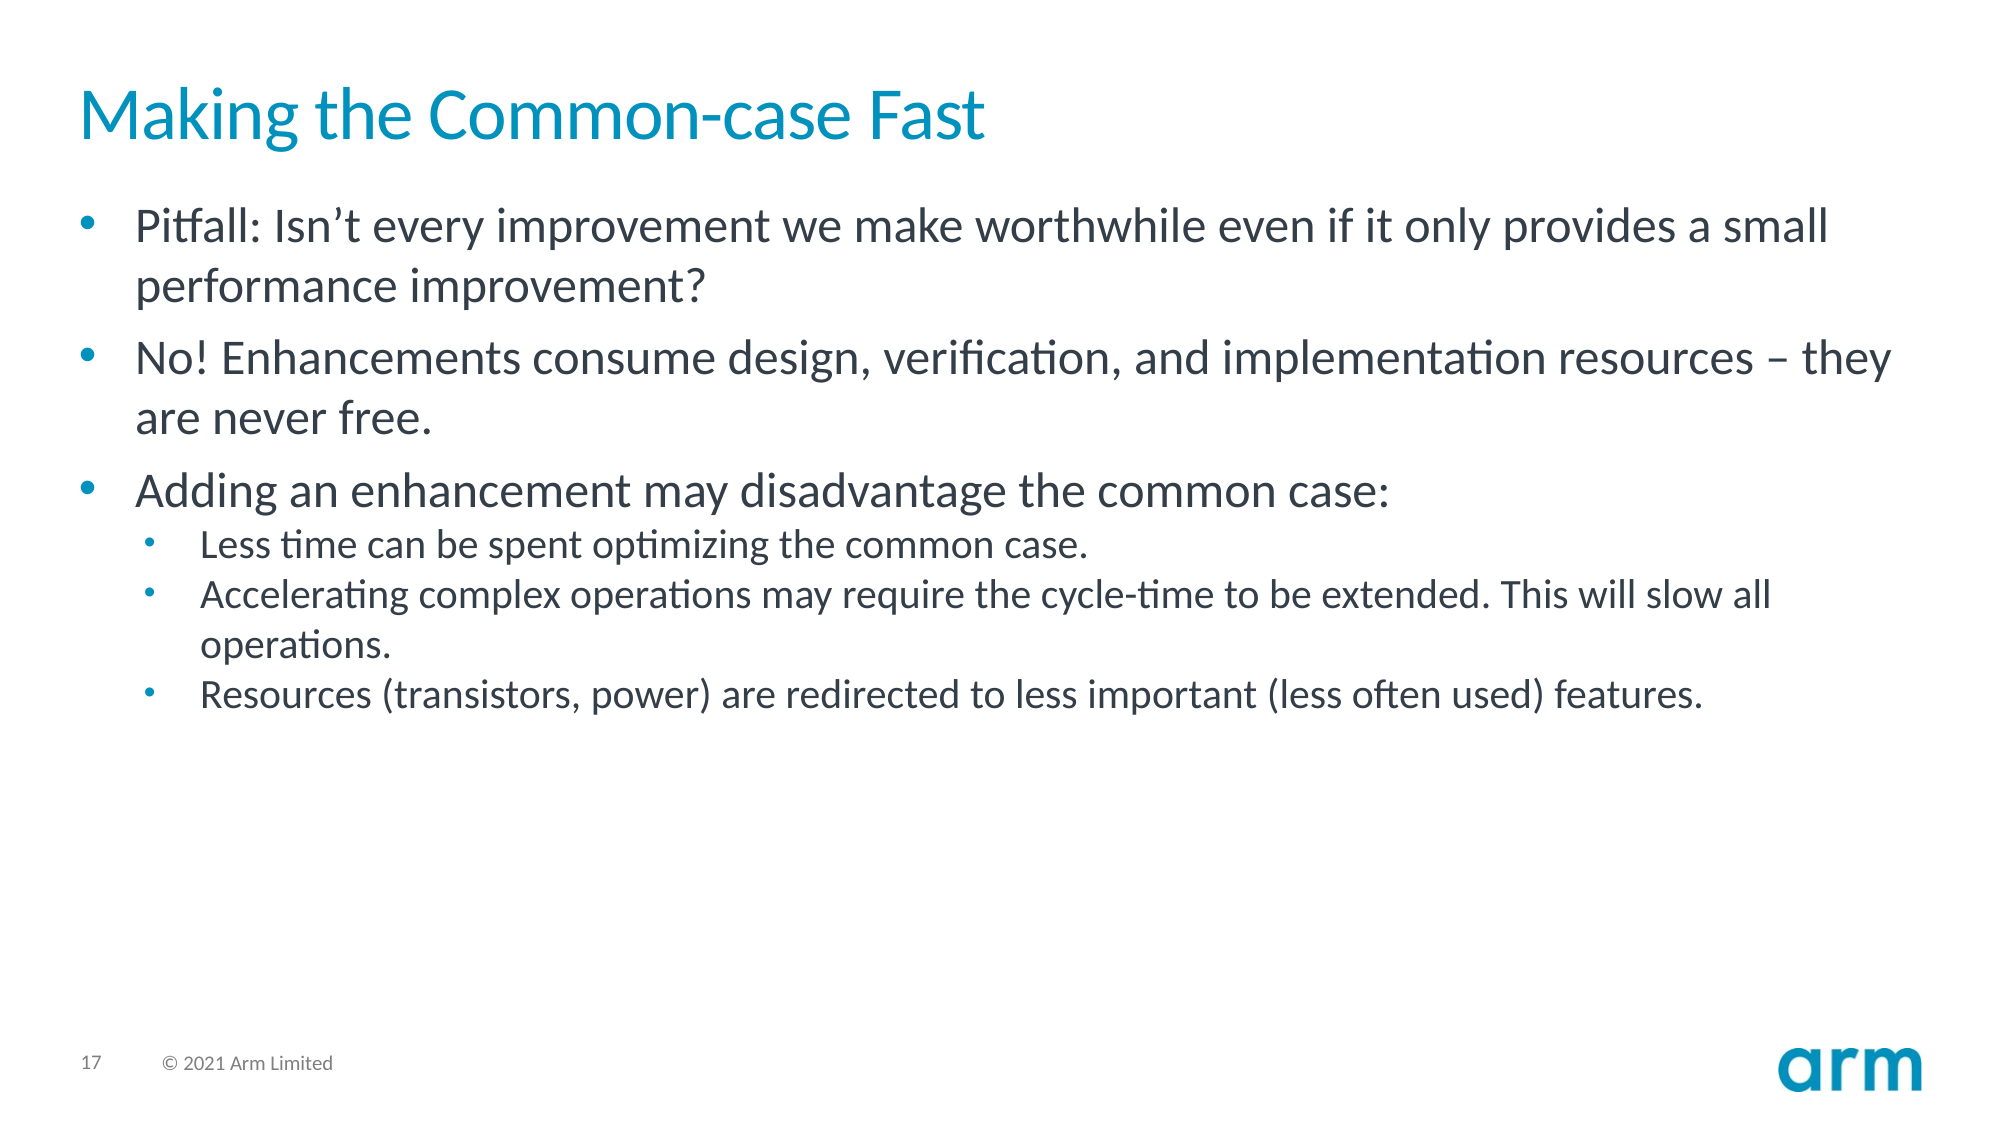

# Making the Common-case Fast
Pitfall: Isn’t every improvement we make worthwhile even if it only provides a small performance improvement?
No! Enhancements consume design, verification, and implementation resources – they are never free.
Adding an enhancement may disadvantage the common case:
Less time can be spent optimizing the common case.
Accelerating complex operations may require the cycle-time to be extended. This will slow all operations.
Resources (transistors, power) are redirected to less important (less often used) features.